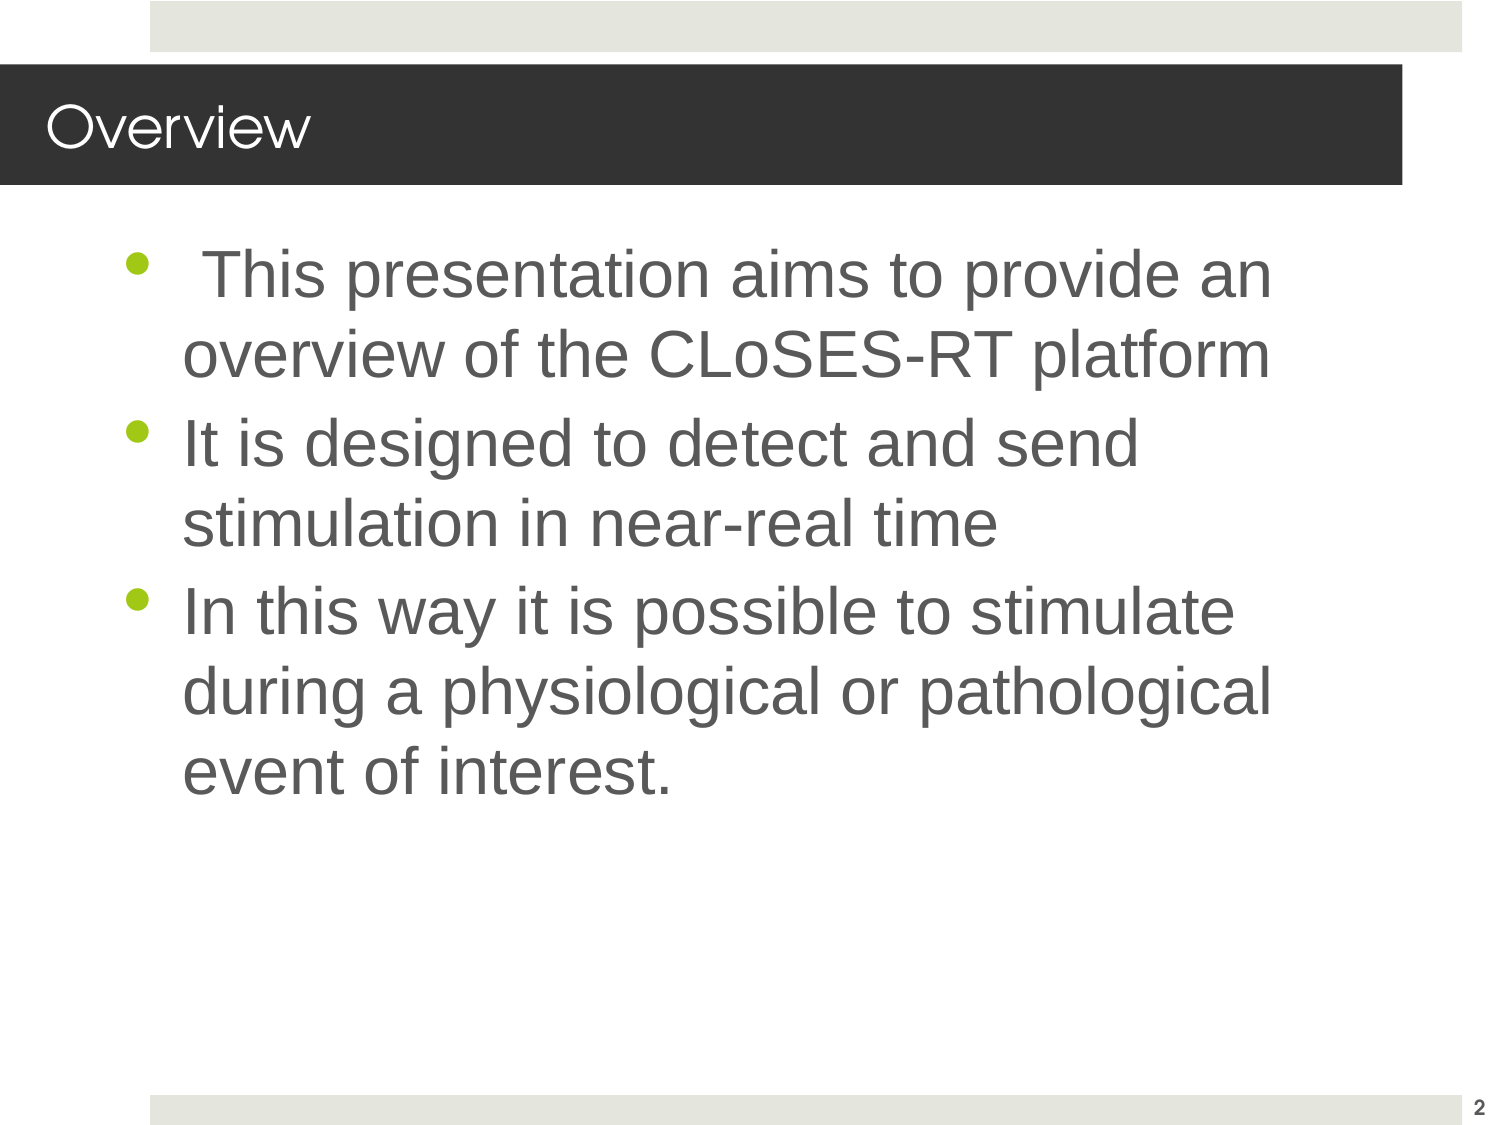

# Overview
 This presentation aims to provide an overview of the CLoSES-RT platform
It is designed to detect and send stimulation in near-real time
In this way it is possible to stimulate during a physiological or pathological event of interest.
2